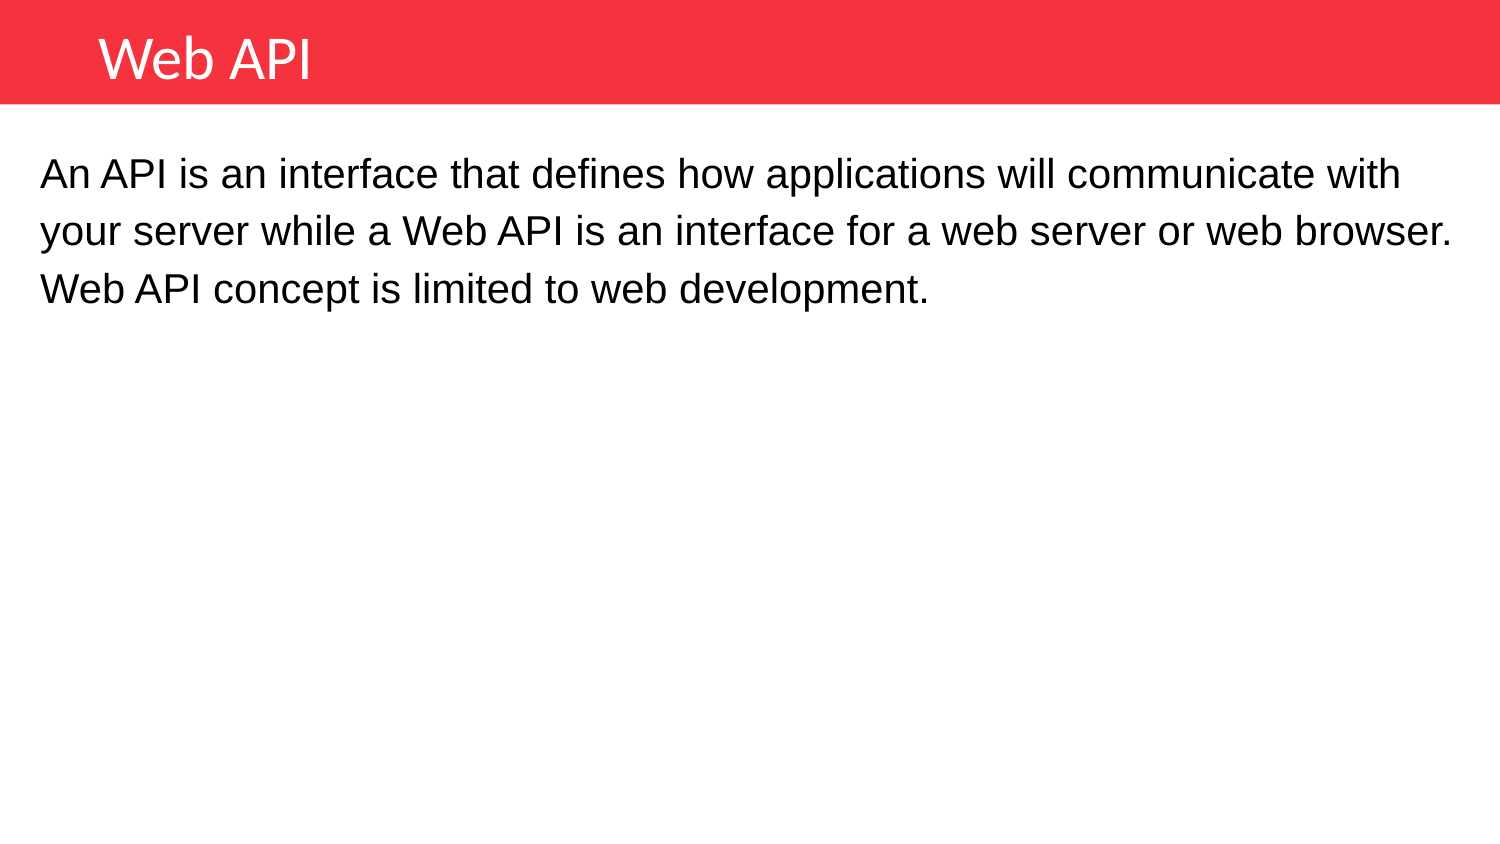

Web API

An API is an interface that defines how applications will communicate with your server while a Web API is an interface for a web server or web browser. Web API concept is limited to web development.